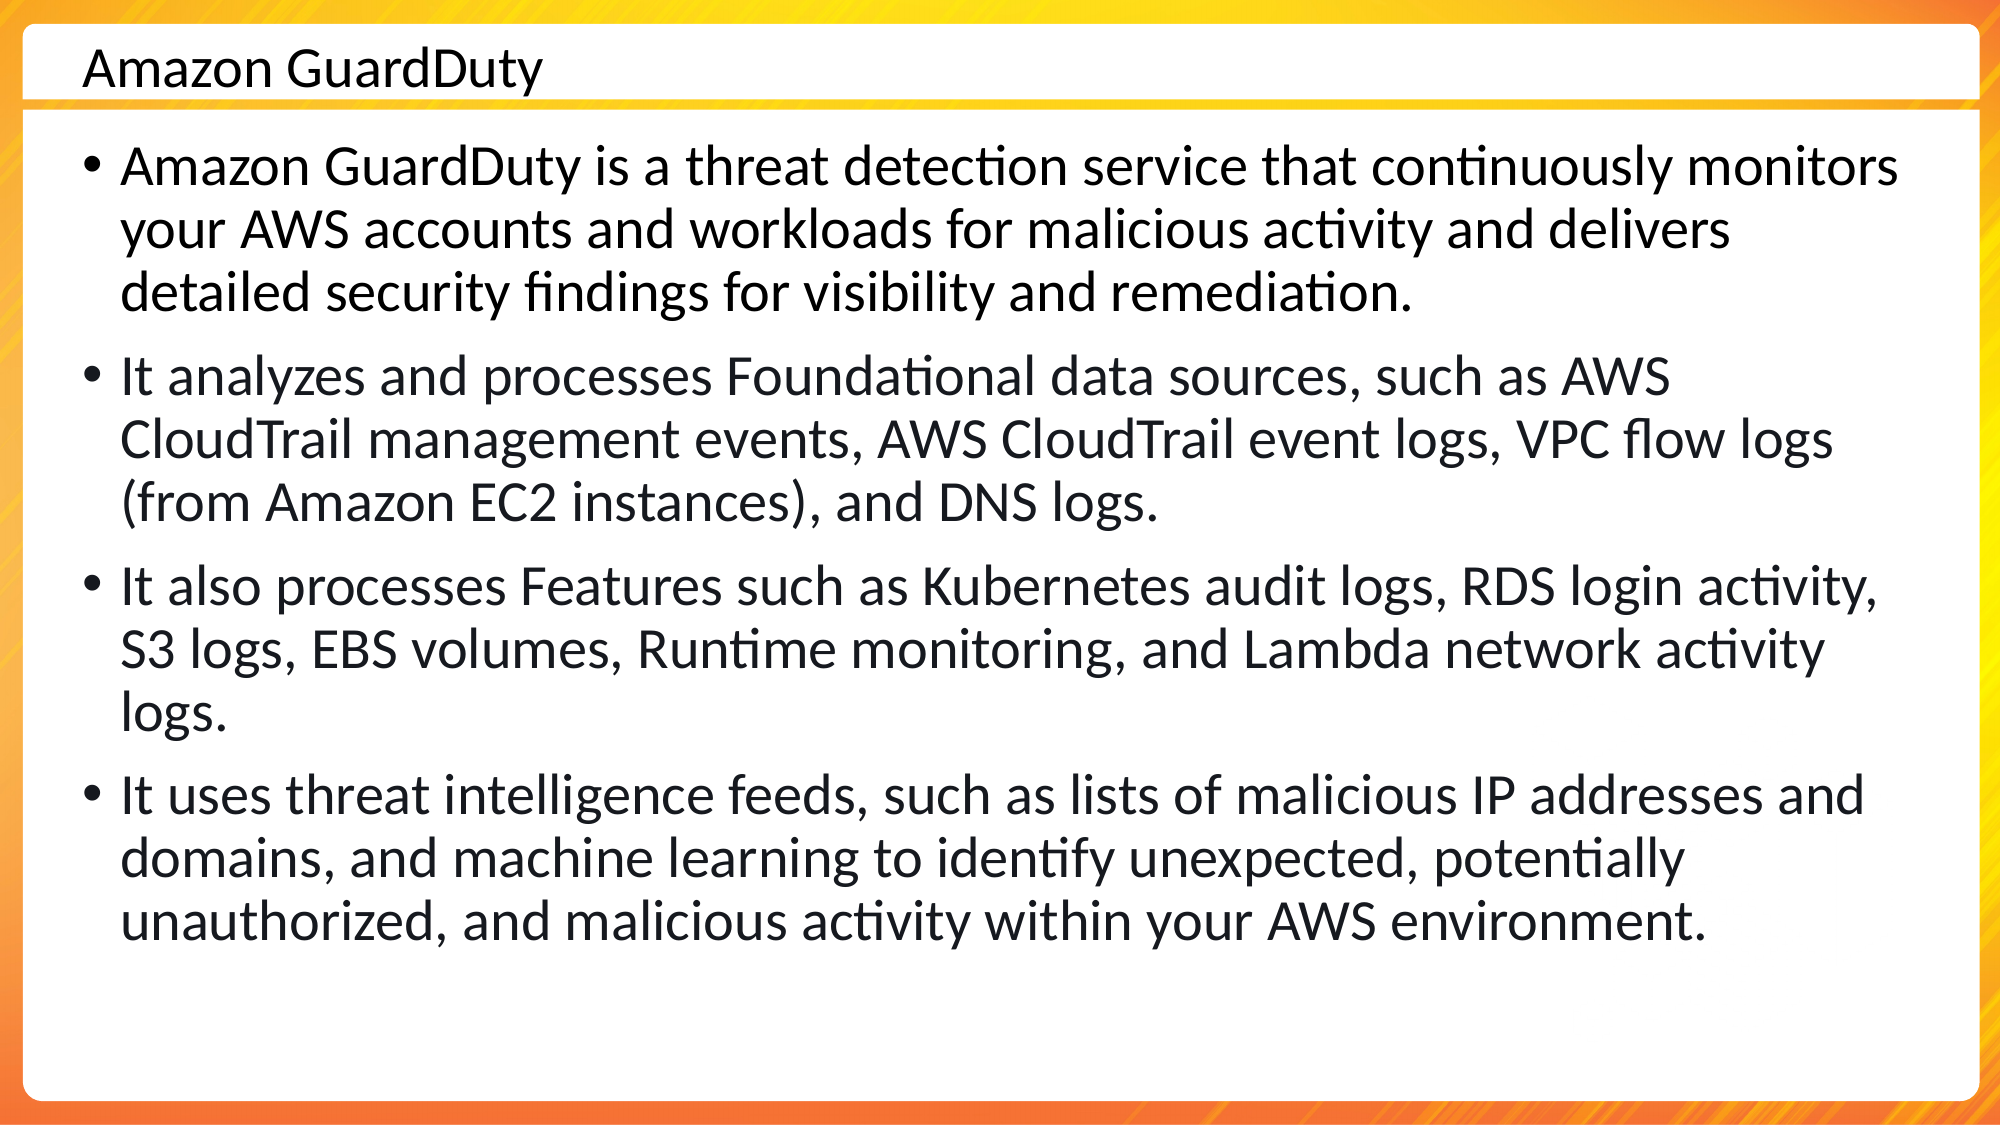

Amazon GuardDuty
Amazon GuardDuty is a threat detection service that continuously monitors your AWS accounts and workloads for malicious activity and delivers detailed security findings for visibility and remediation.
It analyzes and processes Foundational data sources, such as AWS CloudTrail management events, AWS CloudTrail event logs, VPC flow logs (from Amazon EC2 instances), and DNS logs.
It also processes Features such as Kubernetes audit logs, RDS login activity, S3 logs, EBS volumes, Runtime monitoring, and Lambda network activity logs.
It uses threat intelligence feeds, such as lists of malicious IP addresses and domains, and machine learning to identify unexpected, potentially unauthorized, and malicious activity within your AWS environment.